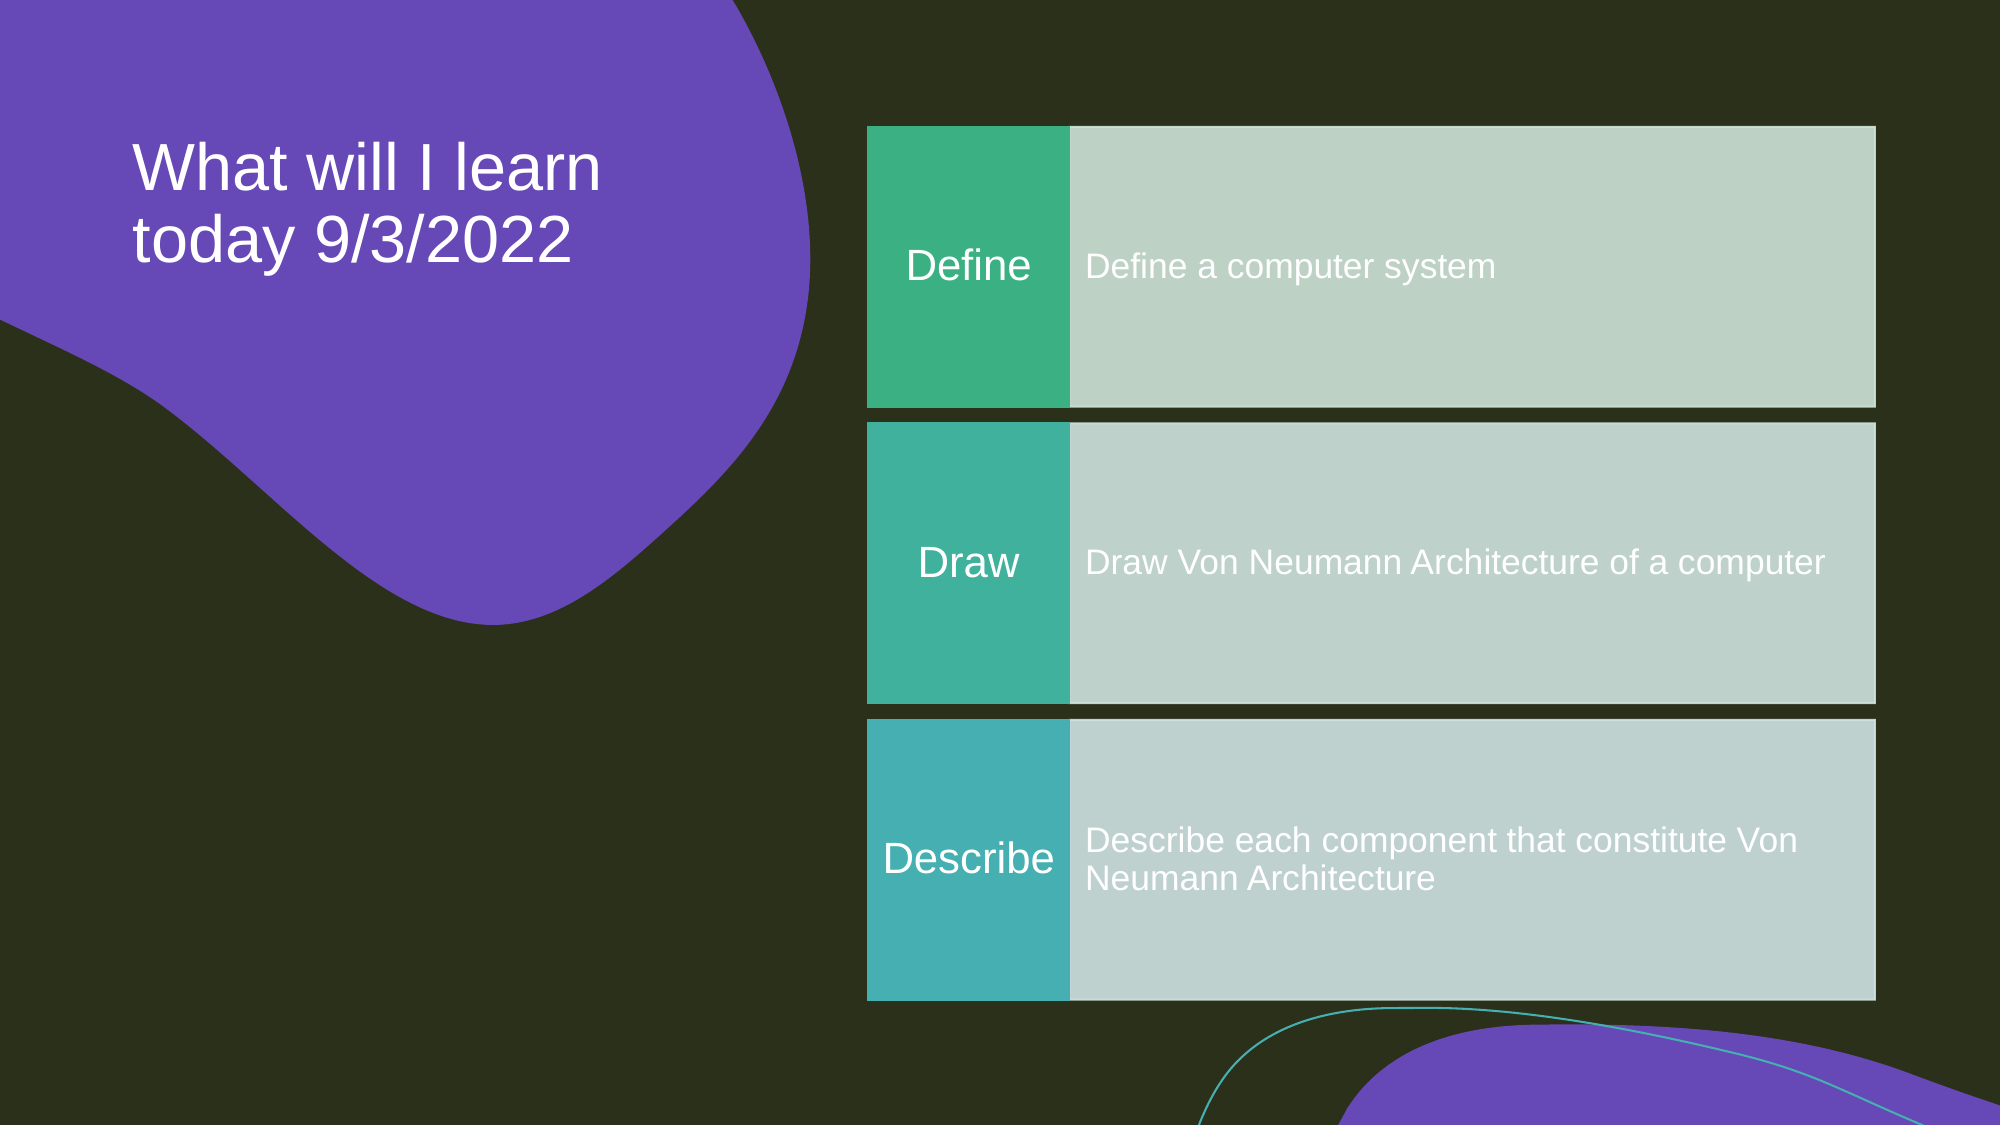

# What will I learn today 9/3/2022
Define a computer system
Define
Draw Von Neumann Architecture of a computer
Draw
Describe each component that constitute Von Neumann Architecture
Describe